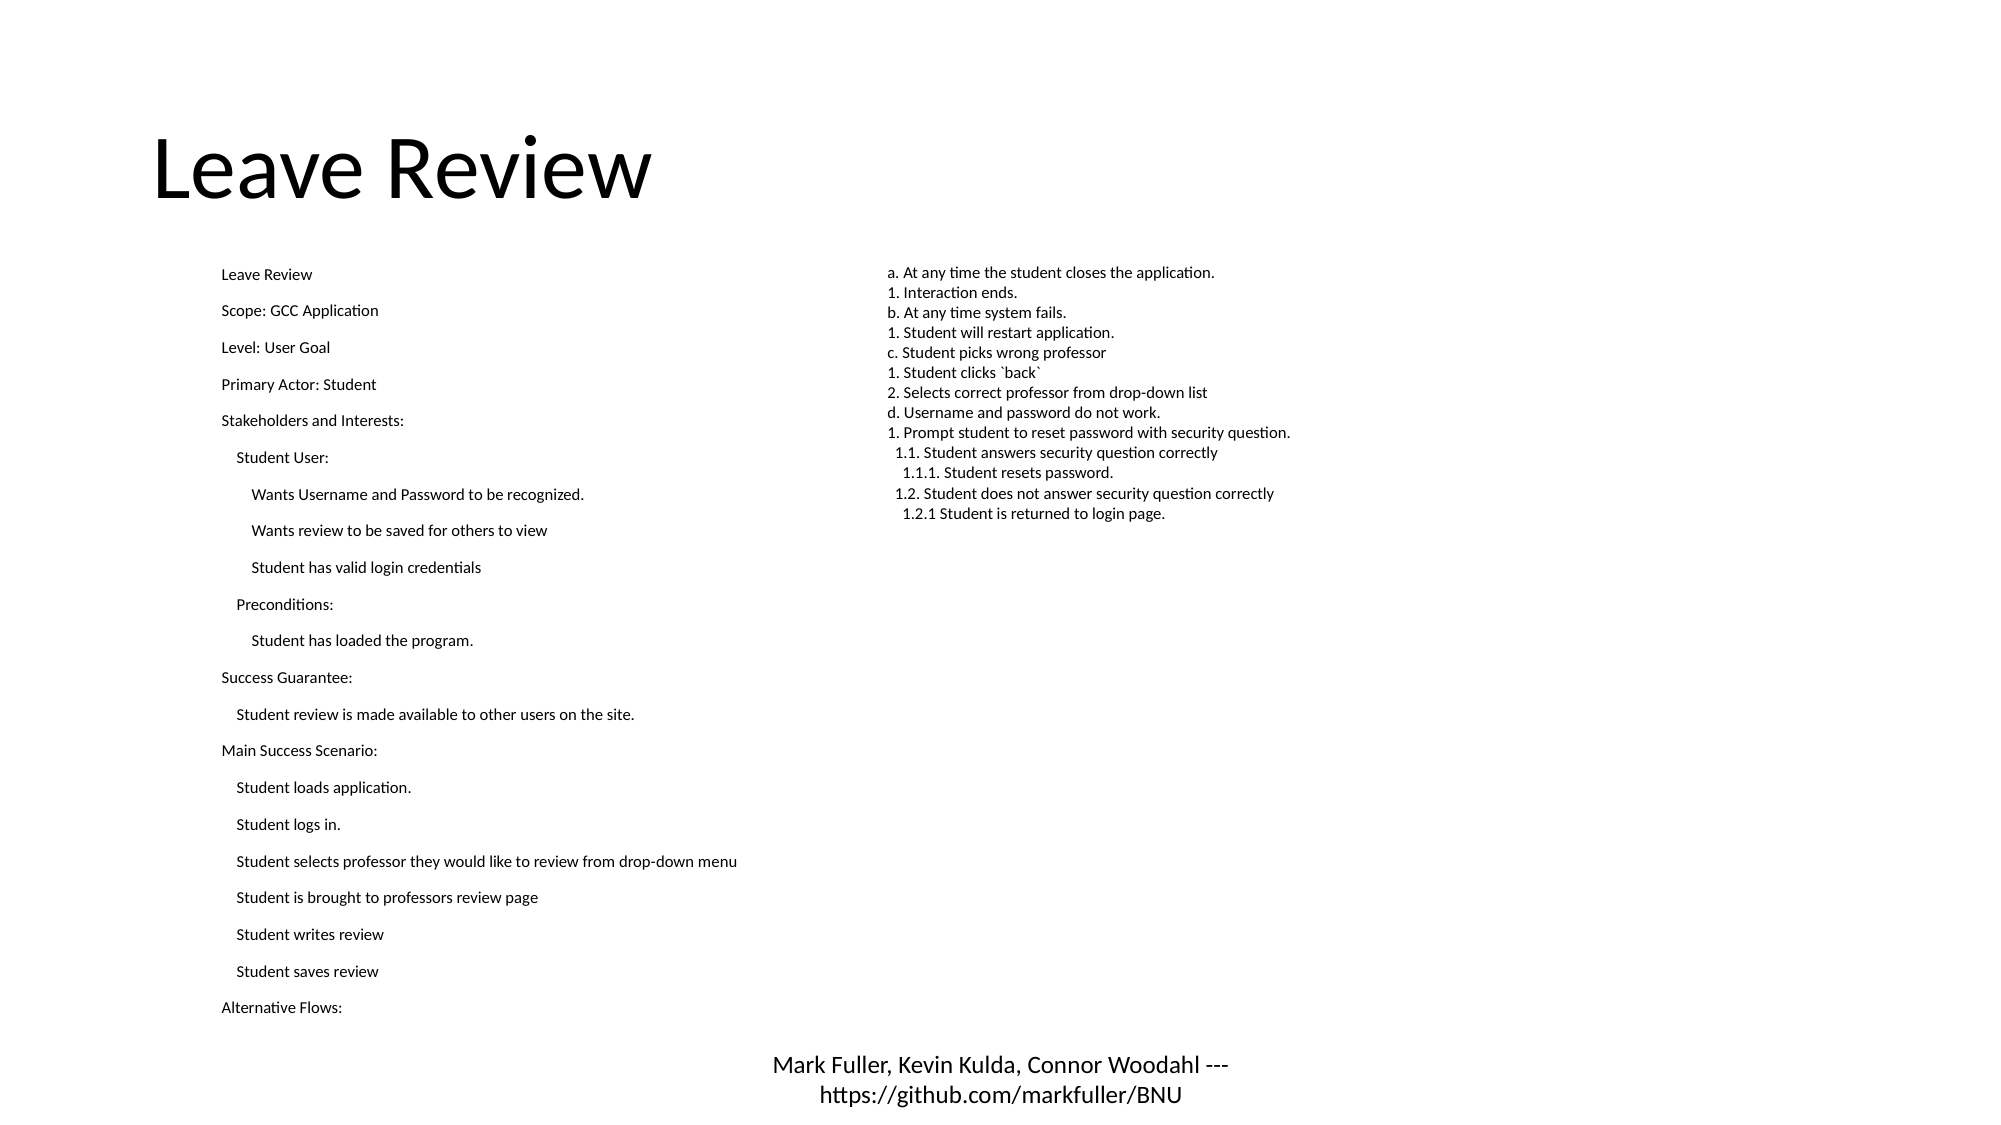

# Leave Review
a. At any time the student closes the application.
1. Interaction ends.
b. At any time system fails.
1. Student will restart application.
c. Student picks wrong professor
1. Student clicks `back`
2. Selects correct professor from drop-down list
d. Username and password do not work.
1. Prompt student to reset password with security question.
  1.1. Student answers security question correctly
    1.1.1. Student resets password.
  1.2. Student does not answer security question correctly
    1.2.1 Student is returned to login page.
Leave Review
Scope: GCC Application
Level: User Goal
Primary Actor: Student
Stakeholders and Interests:
    Student User:
        Wants Username and Password to be recognized.
        Wants review to be saved for others to view
        Student has valid login credentials
    Preconditions:
        Student has loaded the program.
Success Guarantee:
    Student review is made available to other users on the site.
Main Success Scenario:
    Student loads application.
    Student logs in.
    Student selects professor they would like to review from drop-down menu
    Student is brought to professors review page
    Student writes review
    Student saves review
Alternative Flows:
Mark Fuller, Kevin Kulda, Connor Woodahl --- https://github.com/markfuller/BNU